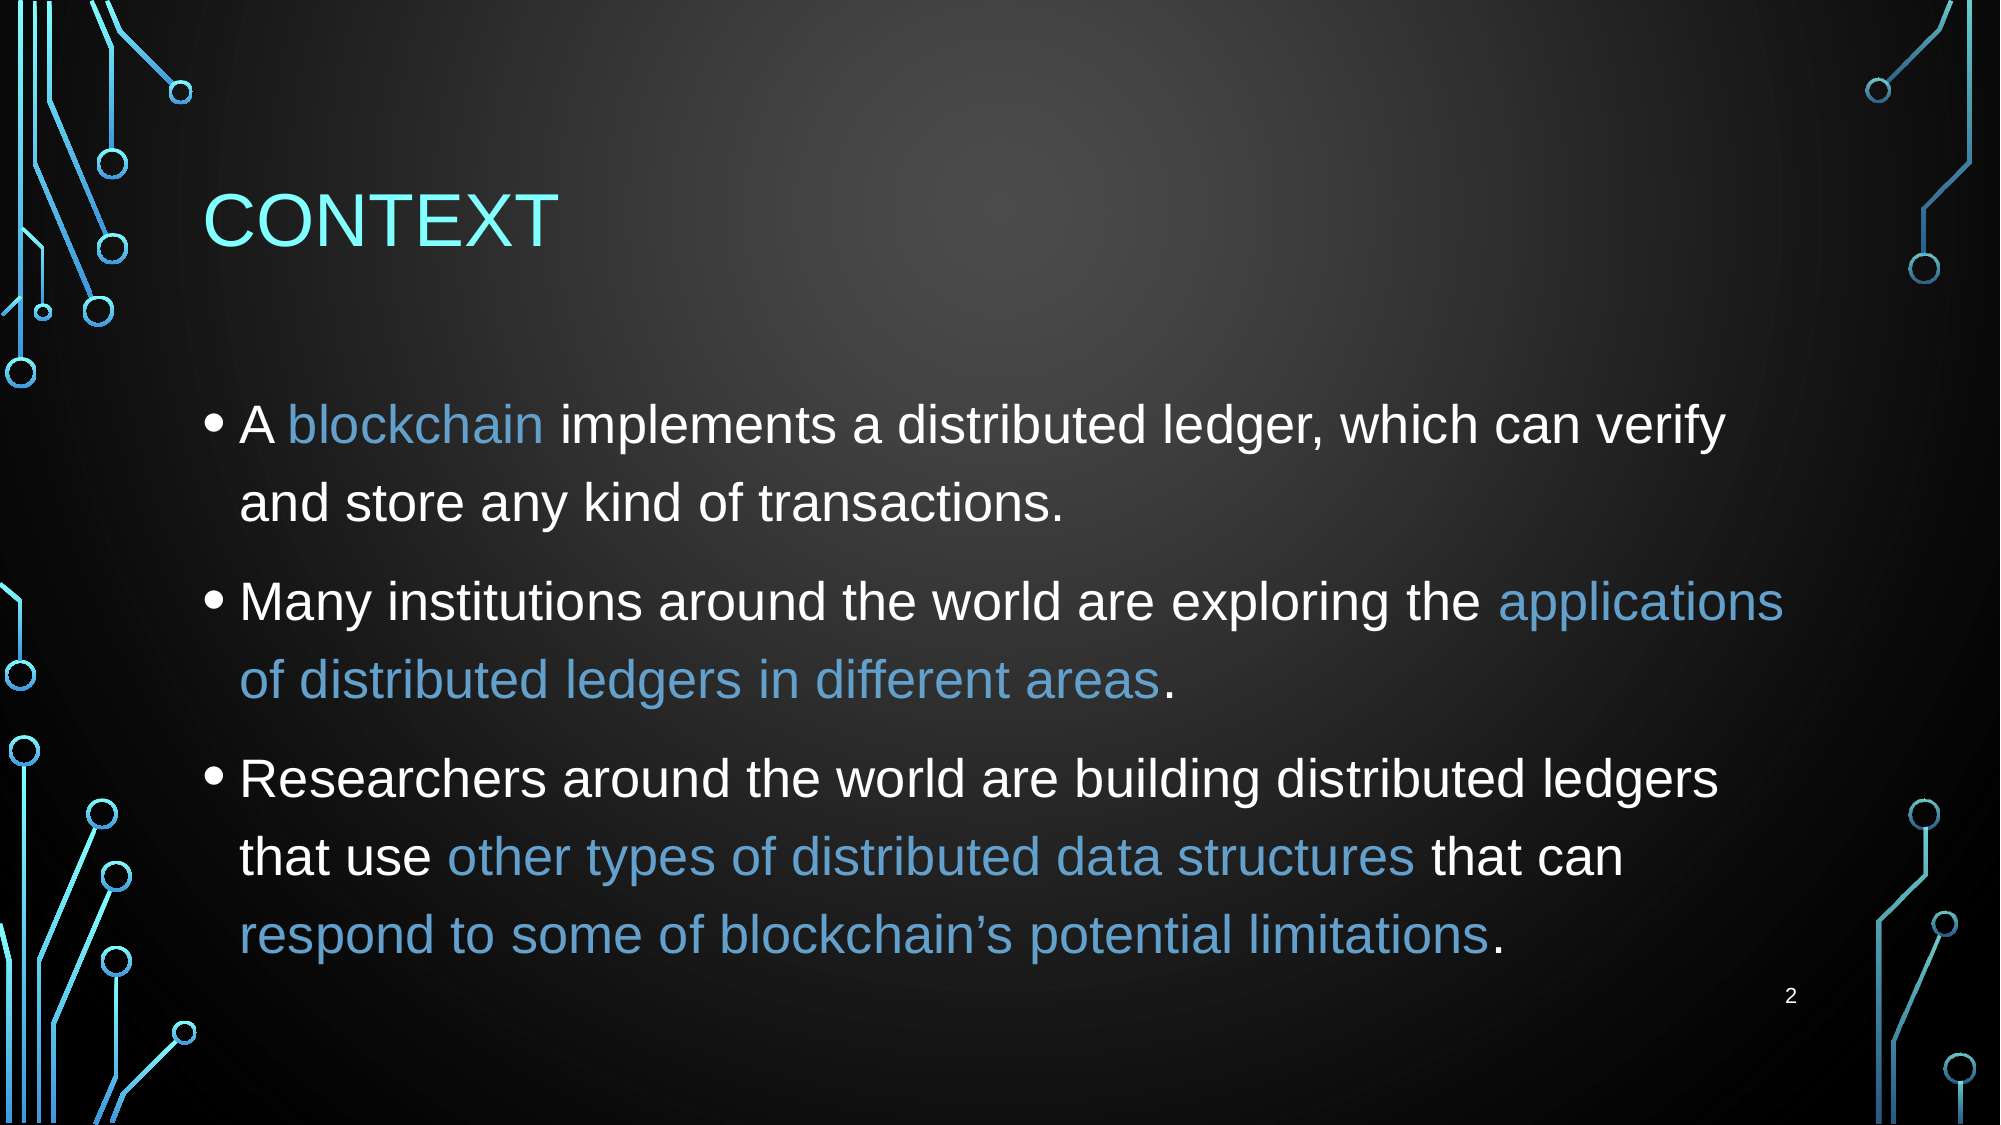

# Context
A blockchain implements a distributed ledger, which can verify and store any kind of transactions.
Many institutions around the world are exploring the applications of distributed ledgers in different areas.
Researchers around the world are building distributed ledgers that use other types of distributed data structures that can respond to some of blockchain’s potential limitations.
2